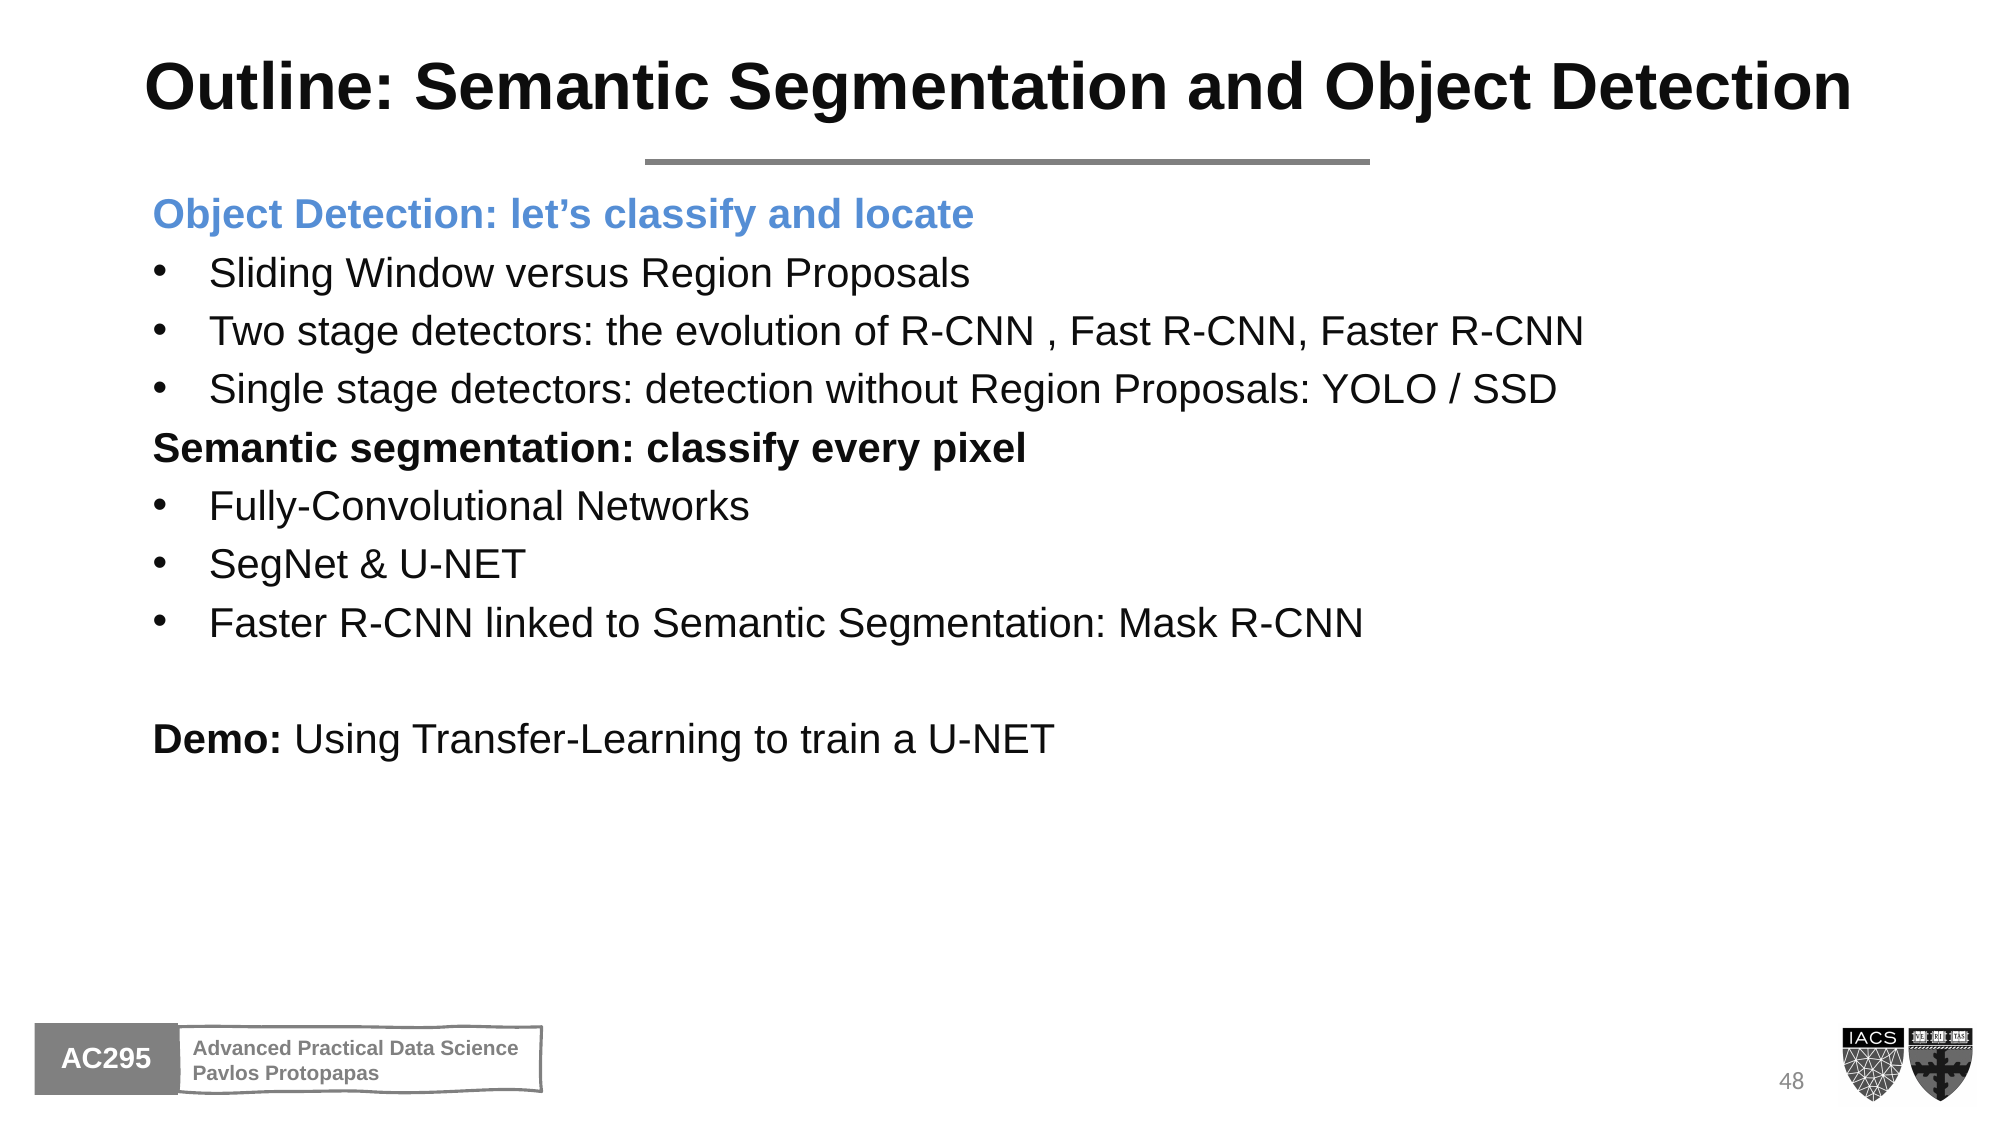

# Outline: Semantic Segmentation and Object Detection
Object Detection: let’s classify and locate
Sliding Window versus Region Proposals
Two stage detectors: the evolution of R-CNN , Fast R-CNN, Faster R-CNN
Single stage detectors: detection without Region Proposals: YOLO / SSD
Semantic segmentation: classify every pixel
Fully-Convolutional Networks
SegNet & U-NET
Faster R-CNN linked to Semantic Segmentation: Mask R-CNN

Demo: Using Transfer-Learning to train a U-NET